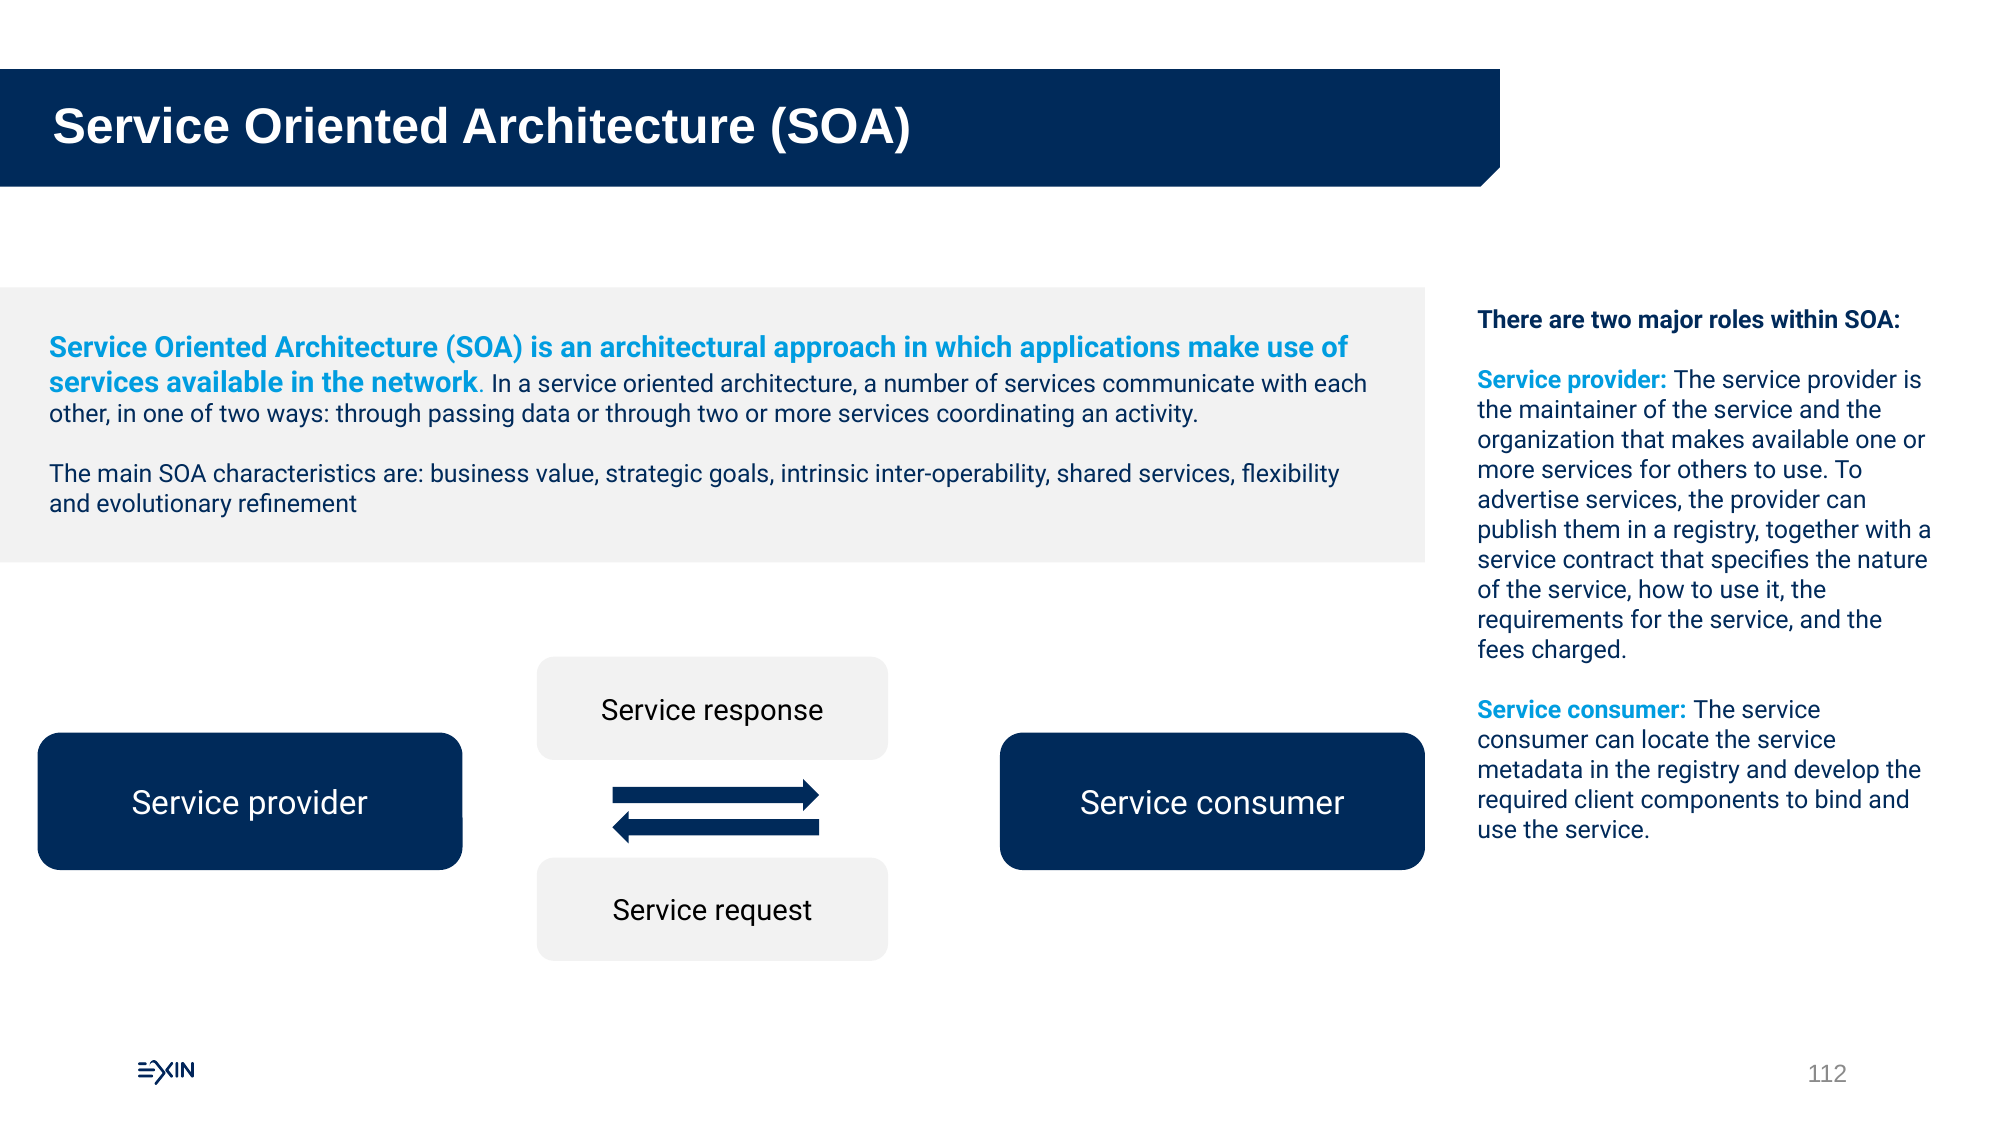

Service Oriented Architecture (SOA)

There are two major roles within SOA:

Service provider: The service provider is the maintainer of the service and the organization that makes available one or more services for others to use. To advertise services, the provider can publish them in a registry, together with a service contract that specifies the nature of the service, how to use it, the requirements for the service, and the fees charged.

Service consumer: The service consumer can locate the service metadata in the registry and develop the required client components to bind and use the service.
Service Oriented Architecture (SOA) is an architectural approach in which applications make use of services available in the network. In a service oriented architecture, a number of services communicate with each other, in one of two ways: through passing data or through two or more services coordinating an activity.

The main SOA characteristics are: business value, strategic goals, intrinsic inter-operability, shared services, flexibility and evolutionary refinement
Service response
Service provider
Service consumer

Service request
112